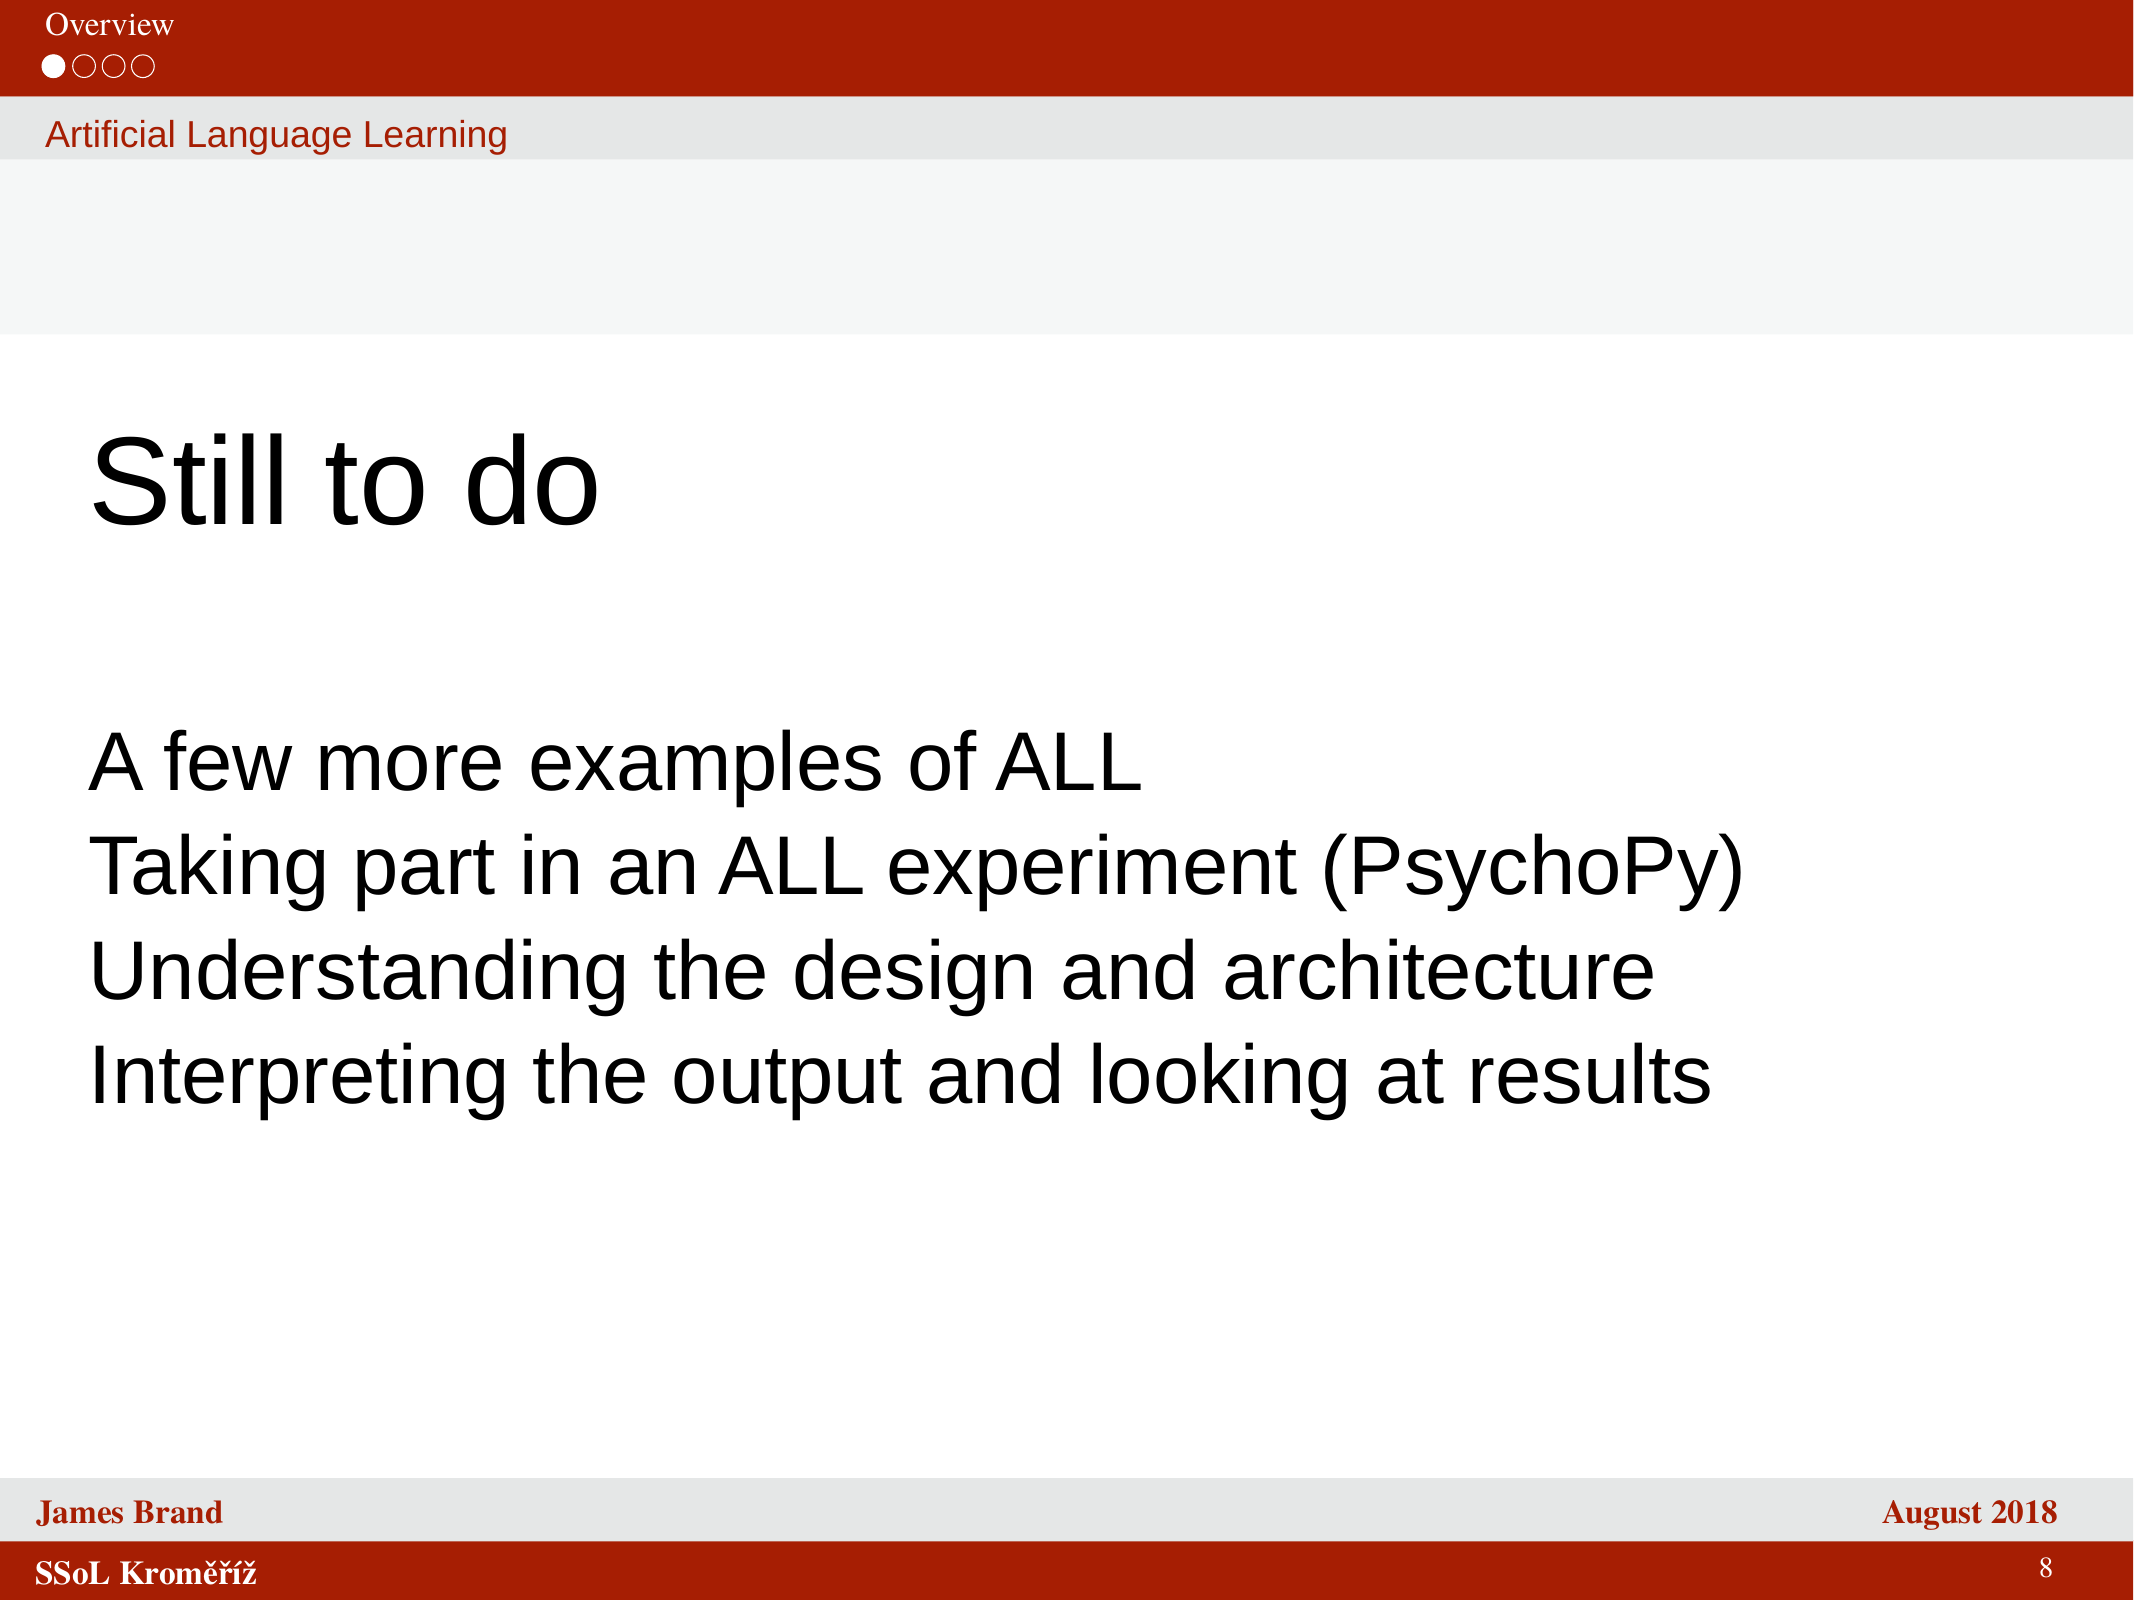

Overview

Artificial Language Learning
Still to do

A few more examples of ALL
Taking part in an ALL experiment (PsychoPy)
Understanding the design and architecture
Interpreting the output and looking at results
8